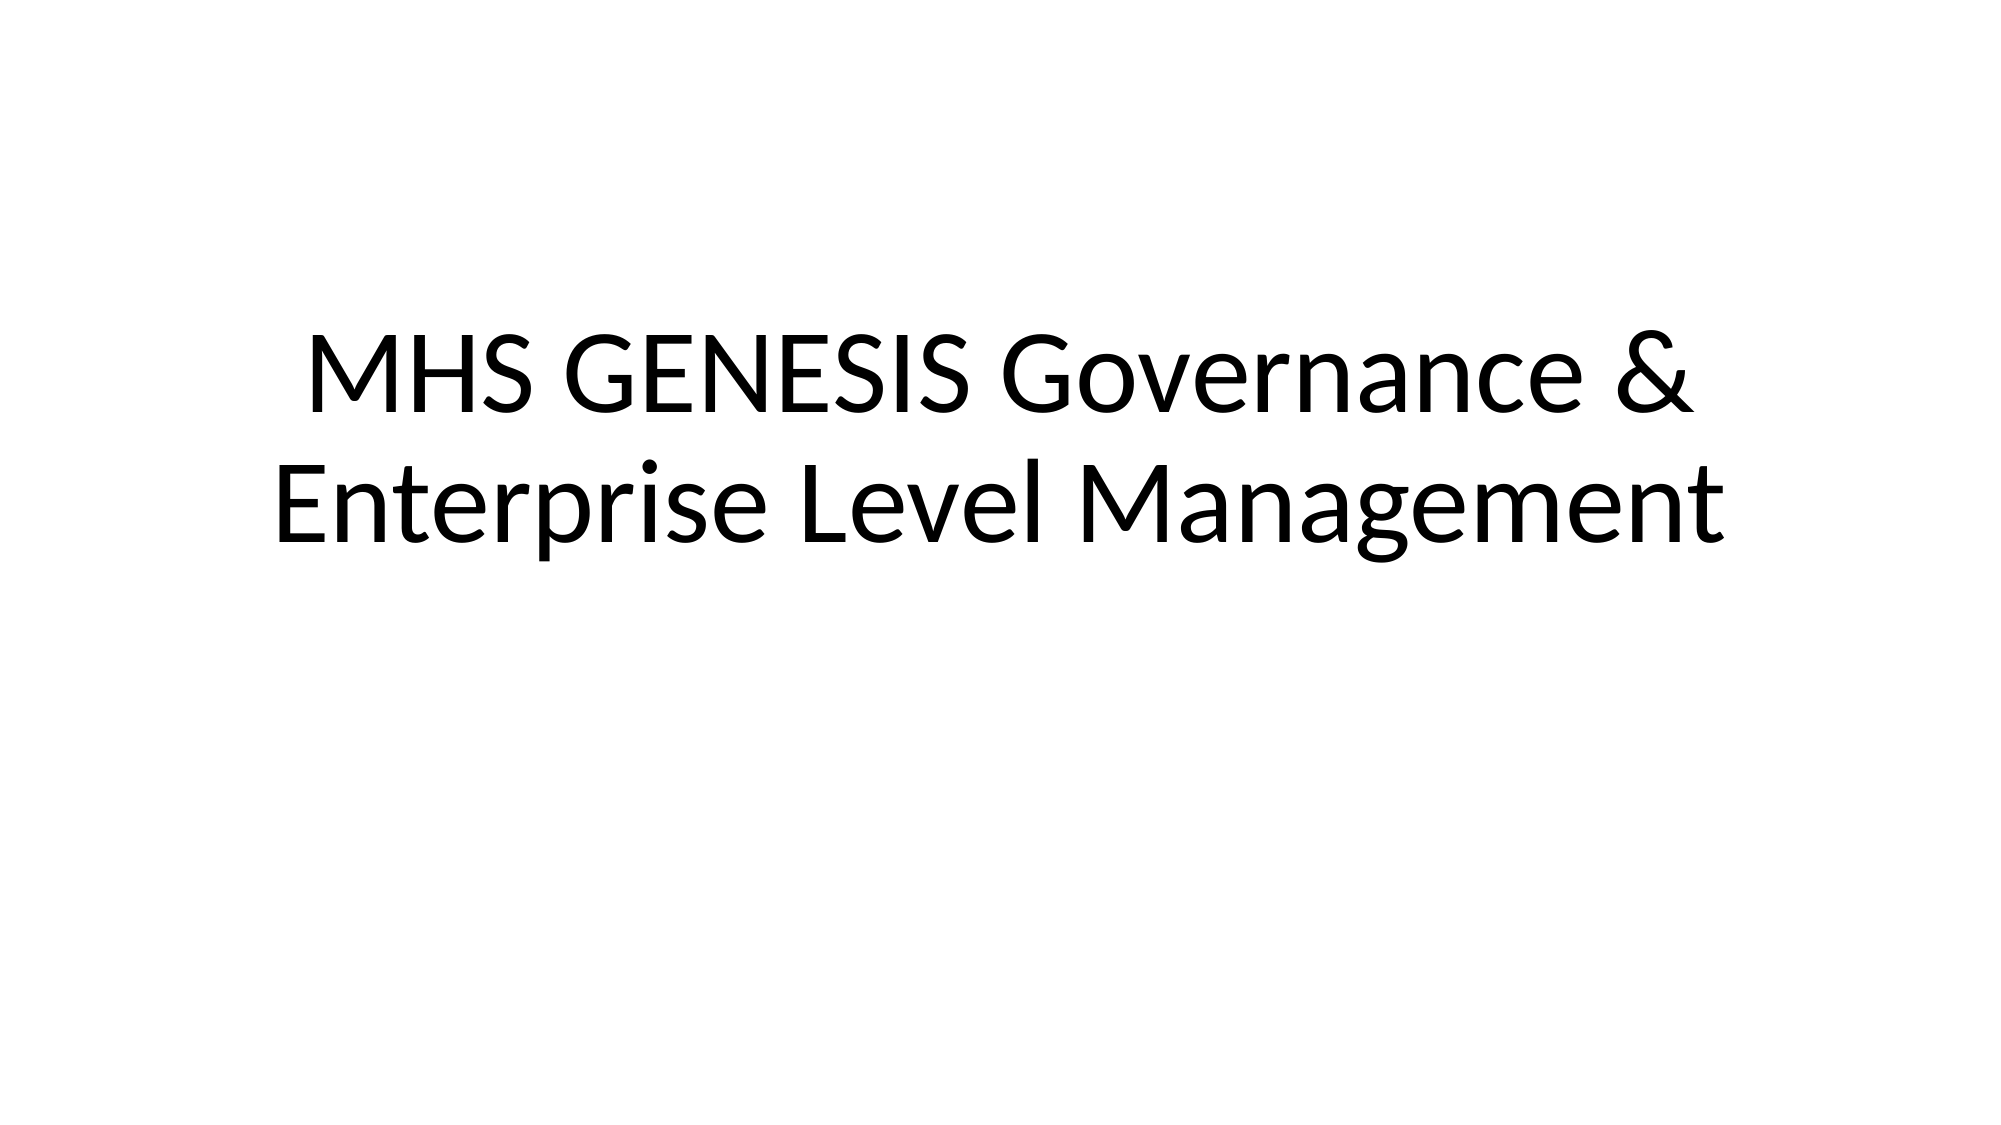

# MHS GENESIS Governance & Enterprise Level Management